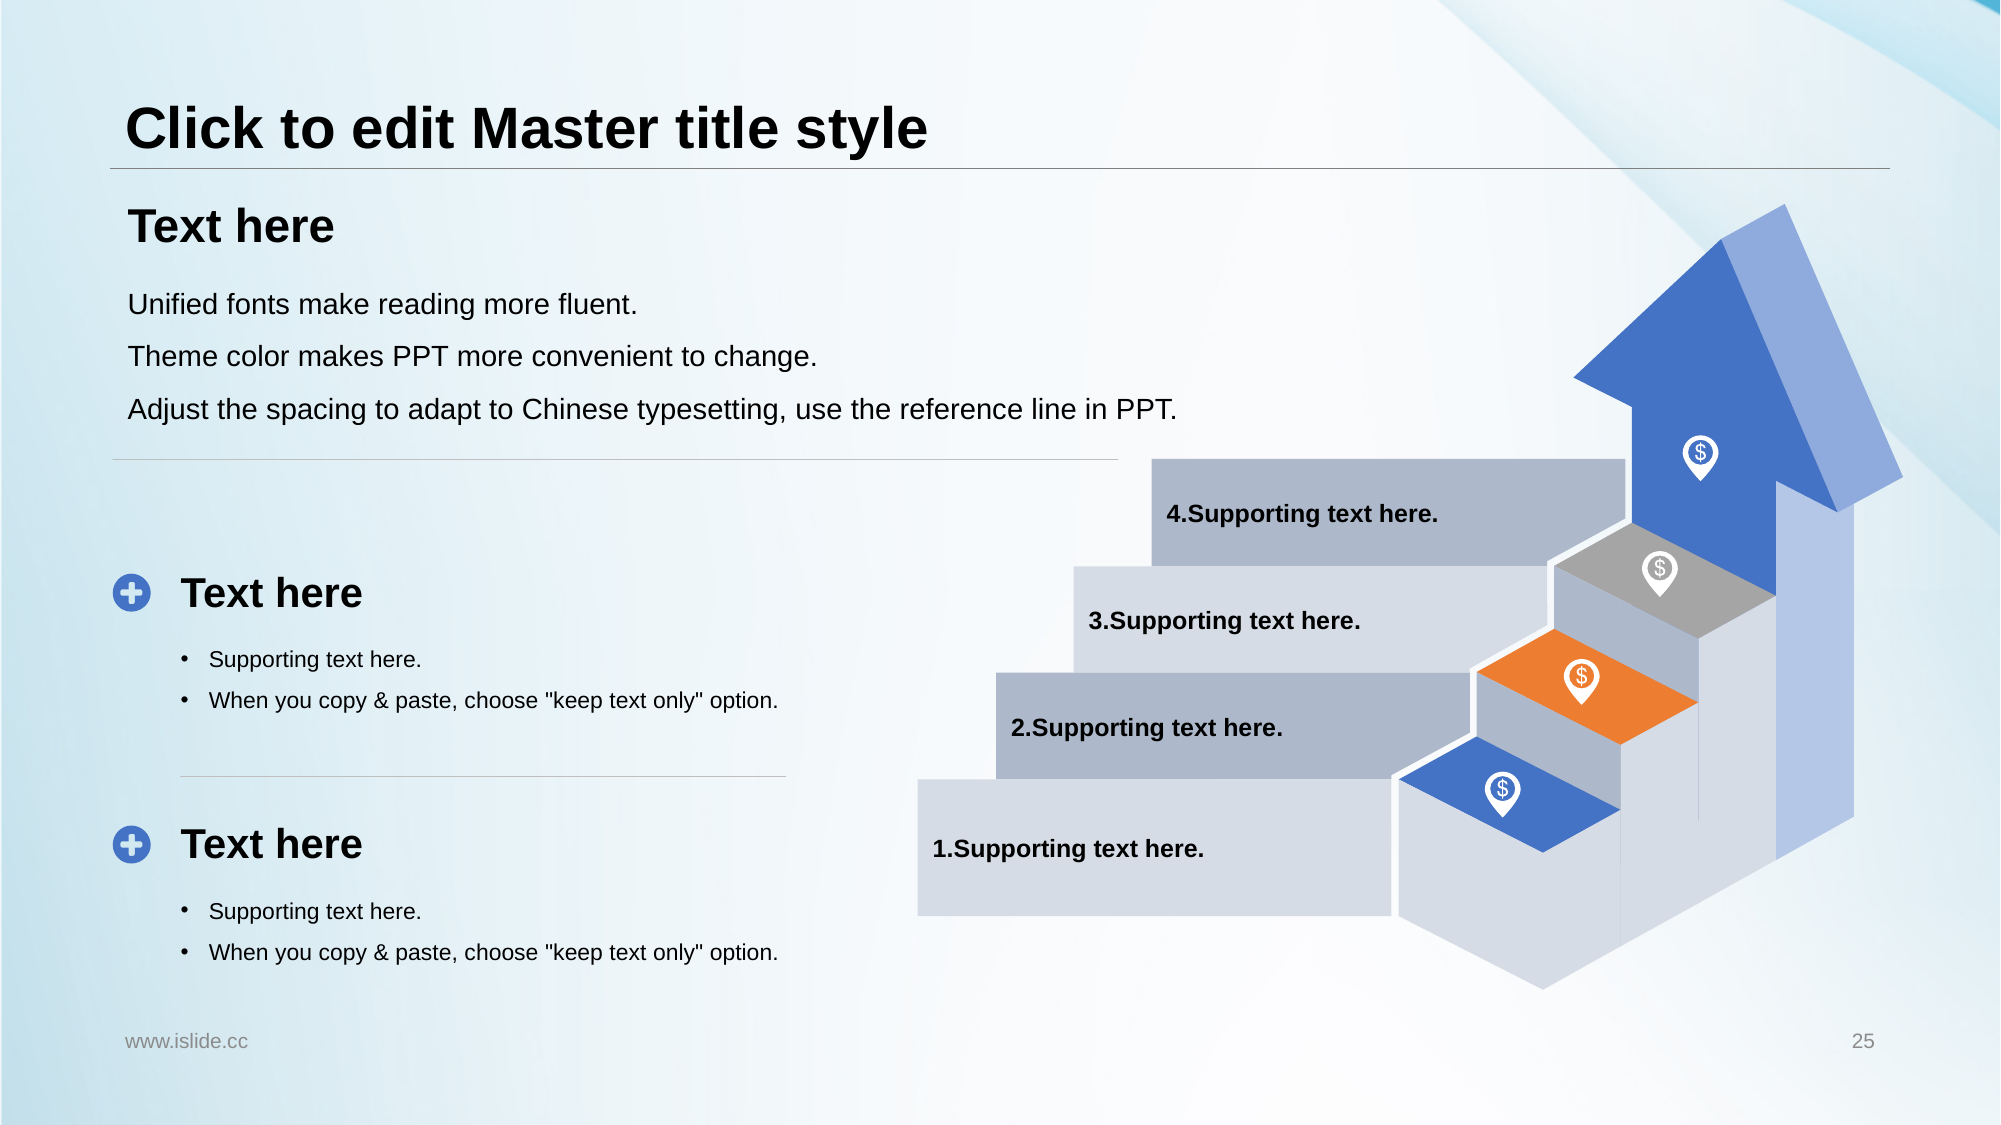

# Click to edit Master title style
Text here
Unified fonts make reading more fluent.
Theme color makes PPT more convenient to change.
Adjust the spacing to adapt to Chinese typesetting, use the reference line in PPT.

4.Supporting text here.

Text here

Supporting text here.
When you copy & paste, choose "keep text only" option.

3.Supporting text here.

2.Supporting text here.

1.Supporting text here.

Text here

Supporting text here.
When you copy & paste, choose "keep text only" option.

www.islide.cc
25